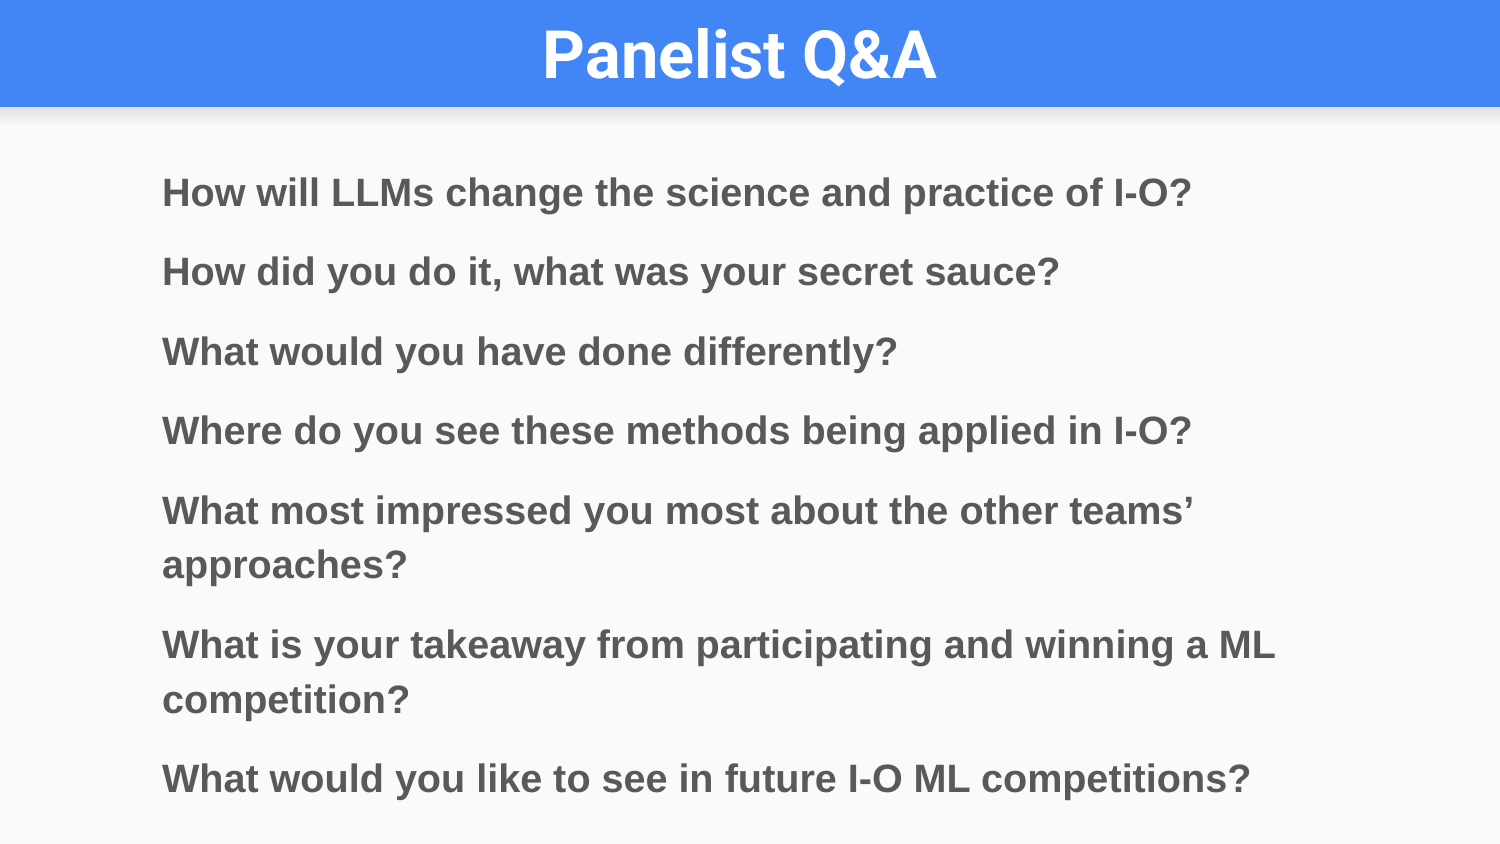

# Panelist Q&A
How will LLMs change the science and practice of I-O?
How did you do it, what was your secret sauce?
What would you have done differently?
Where do you see these methods being applied in I-O?
What most impressed you most about the other teams’ approaches?
What is your takeaway from participating and winning a ML competition?
What would you like to see in future I-O ML competitions?